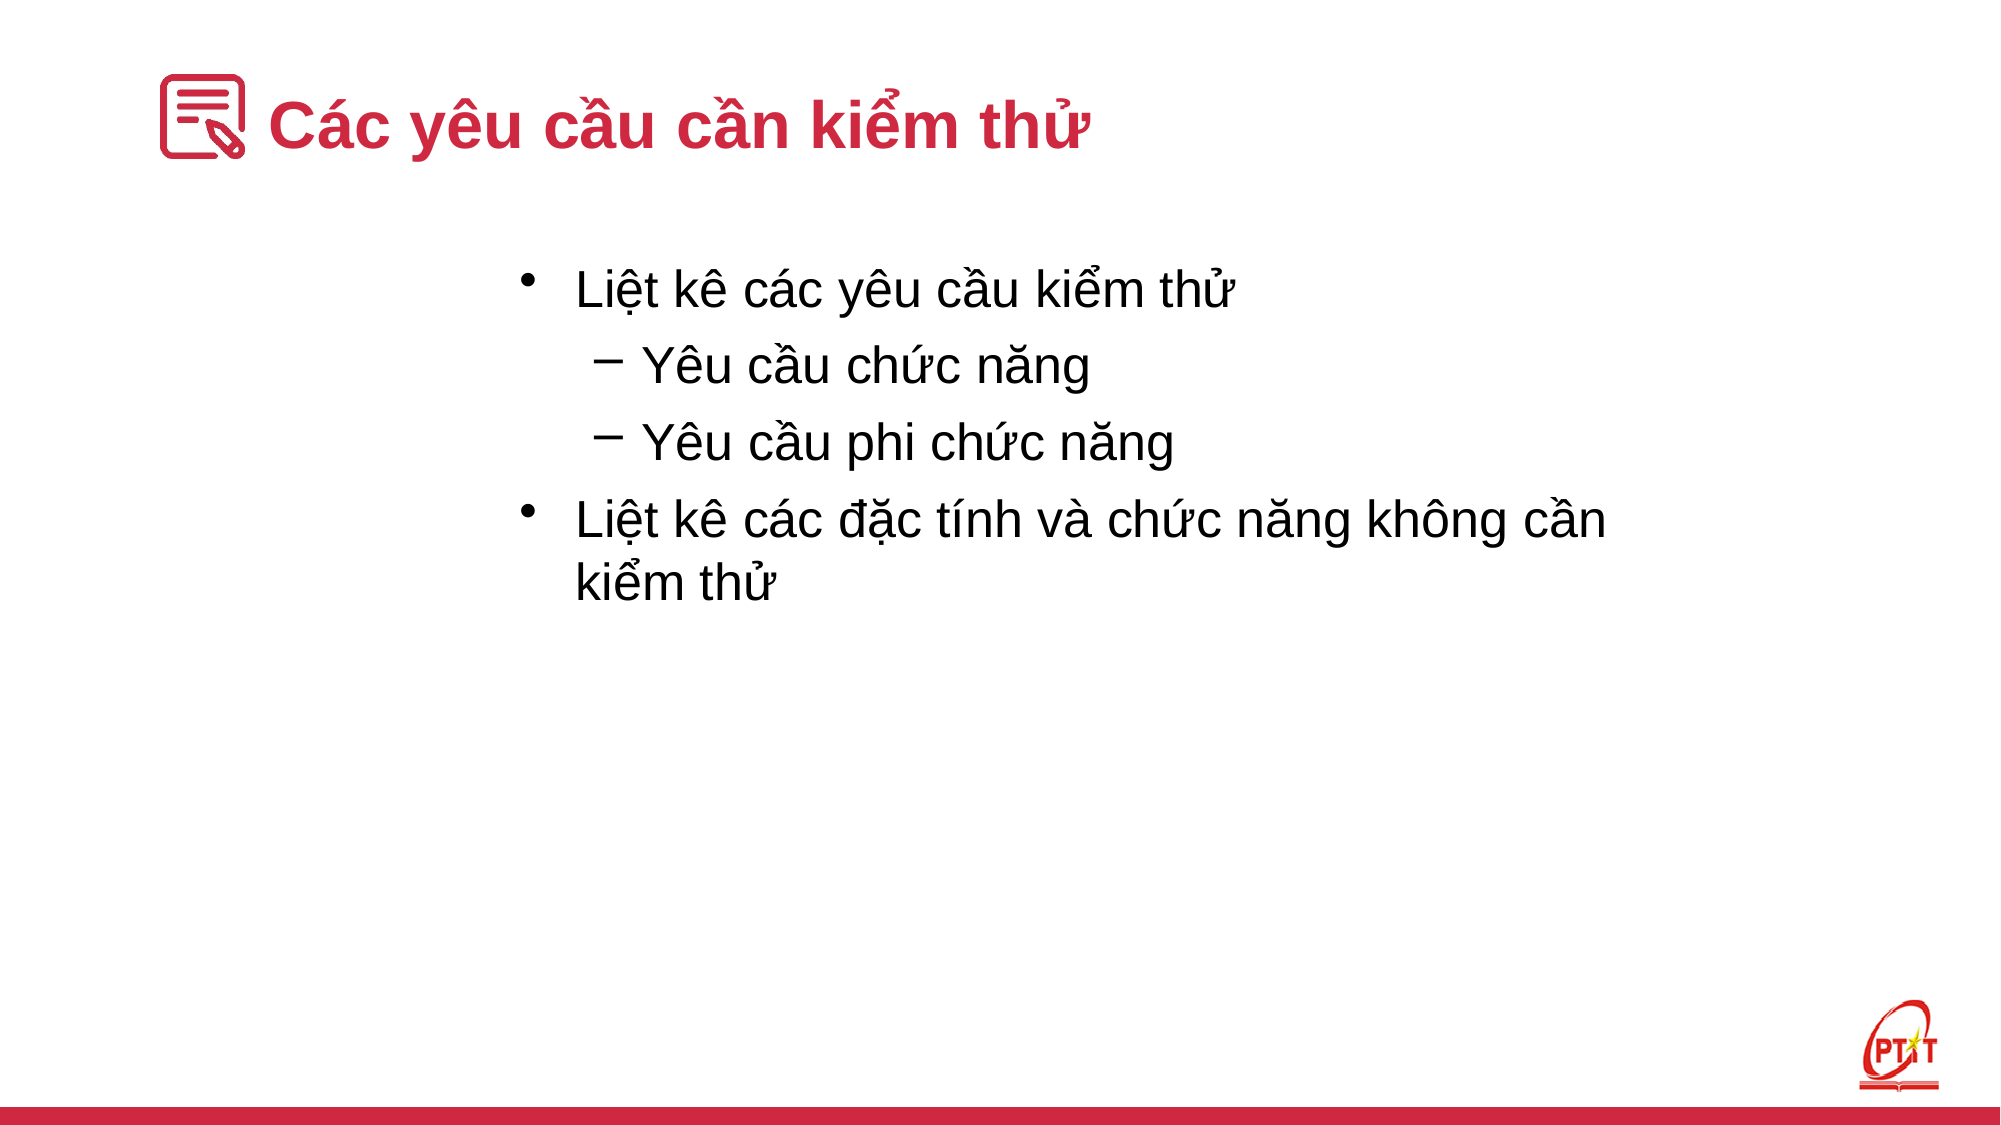

# Các yêu cầu cần kiểm thử
Liệt kê các yêu cầu kiểm thử
Yêu cầu chức năng
Yêu cầu phi chức năng
Liệt kê các đặc tính và chức năng không cần  kiểm thử